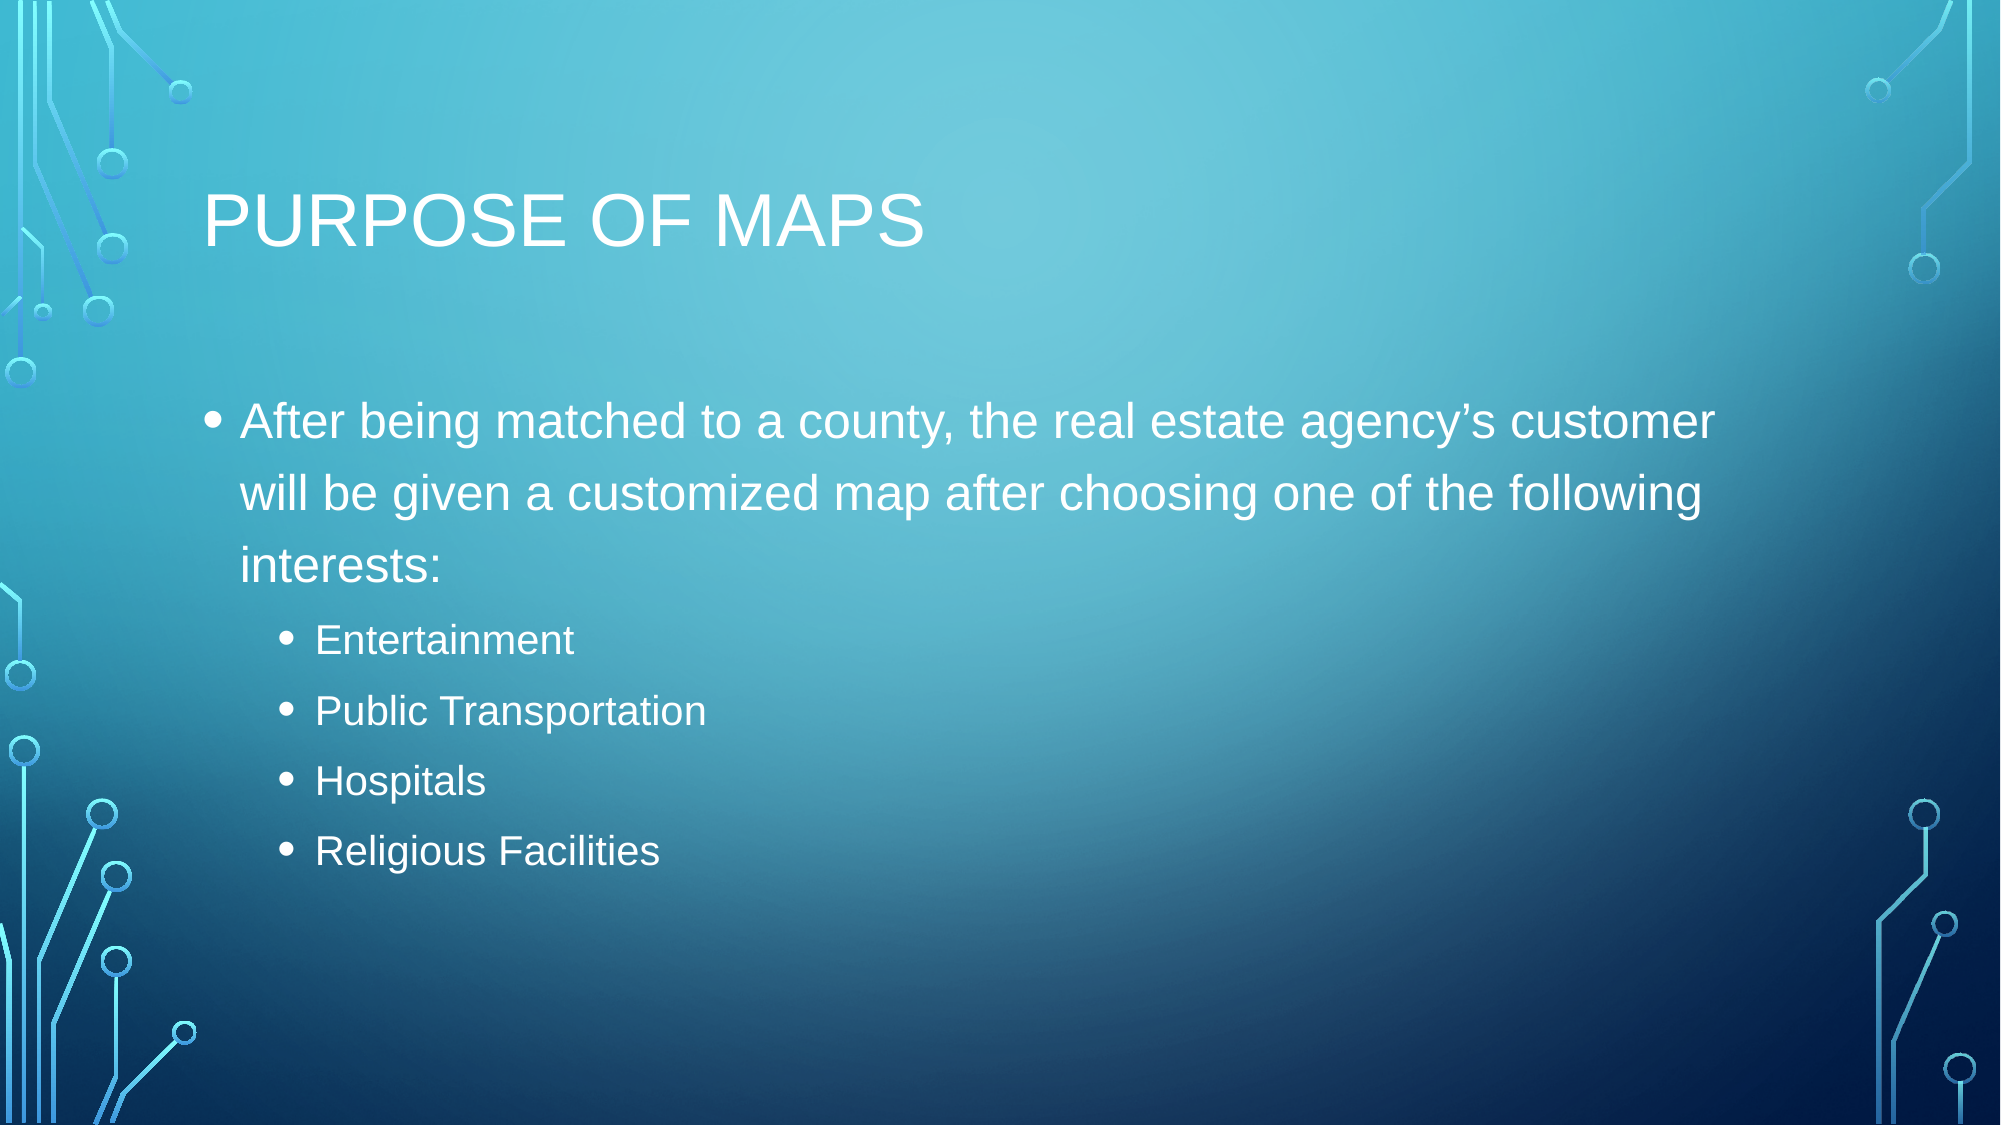

# Purpose of maps
After being matched to a county, the real estate agency’s customer will be given a customized map after choosing one of the following interests:
Entertainment
Public Transportation
Hospitals
Religious Facilities